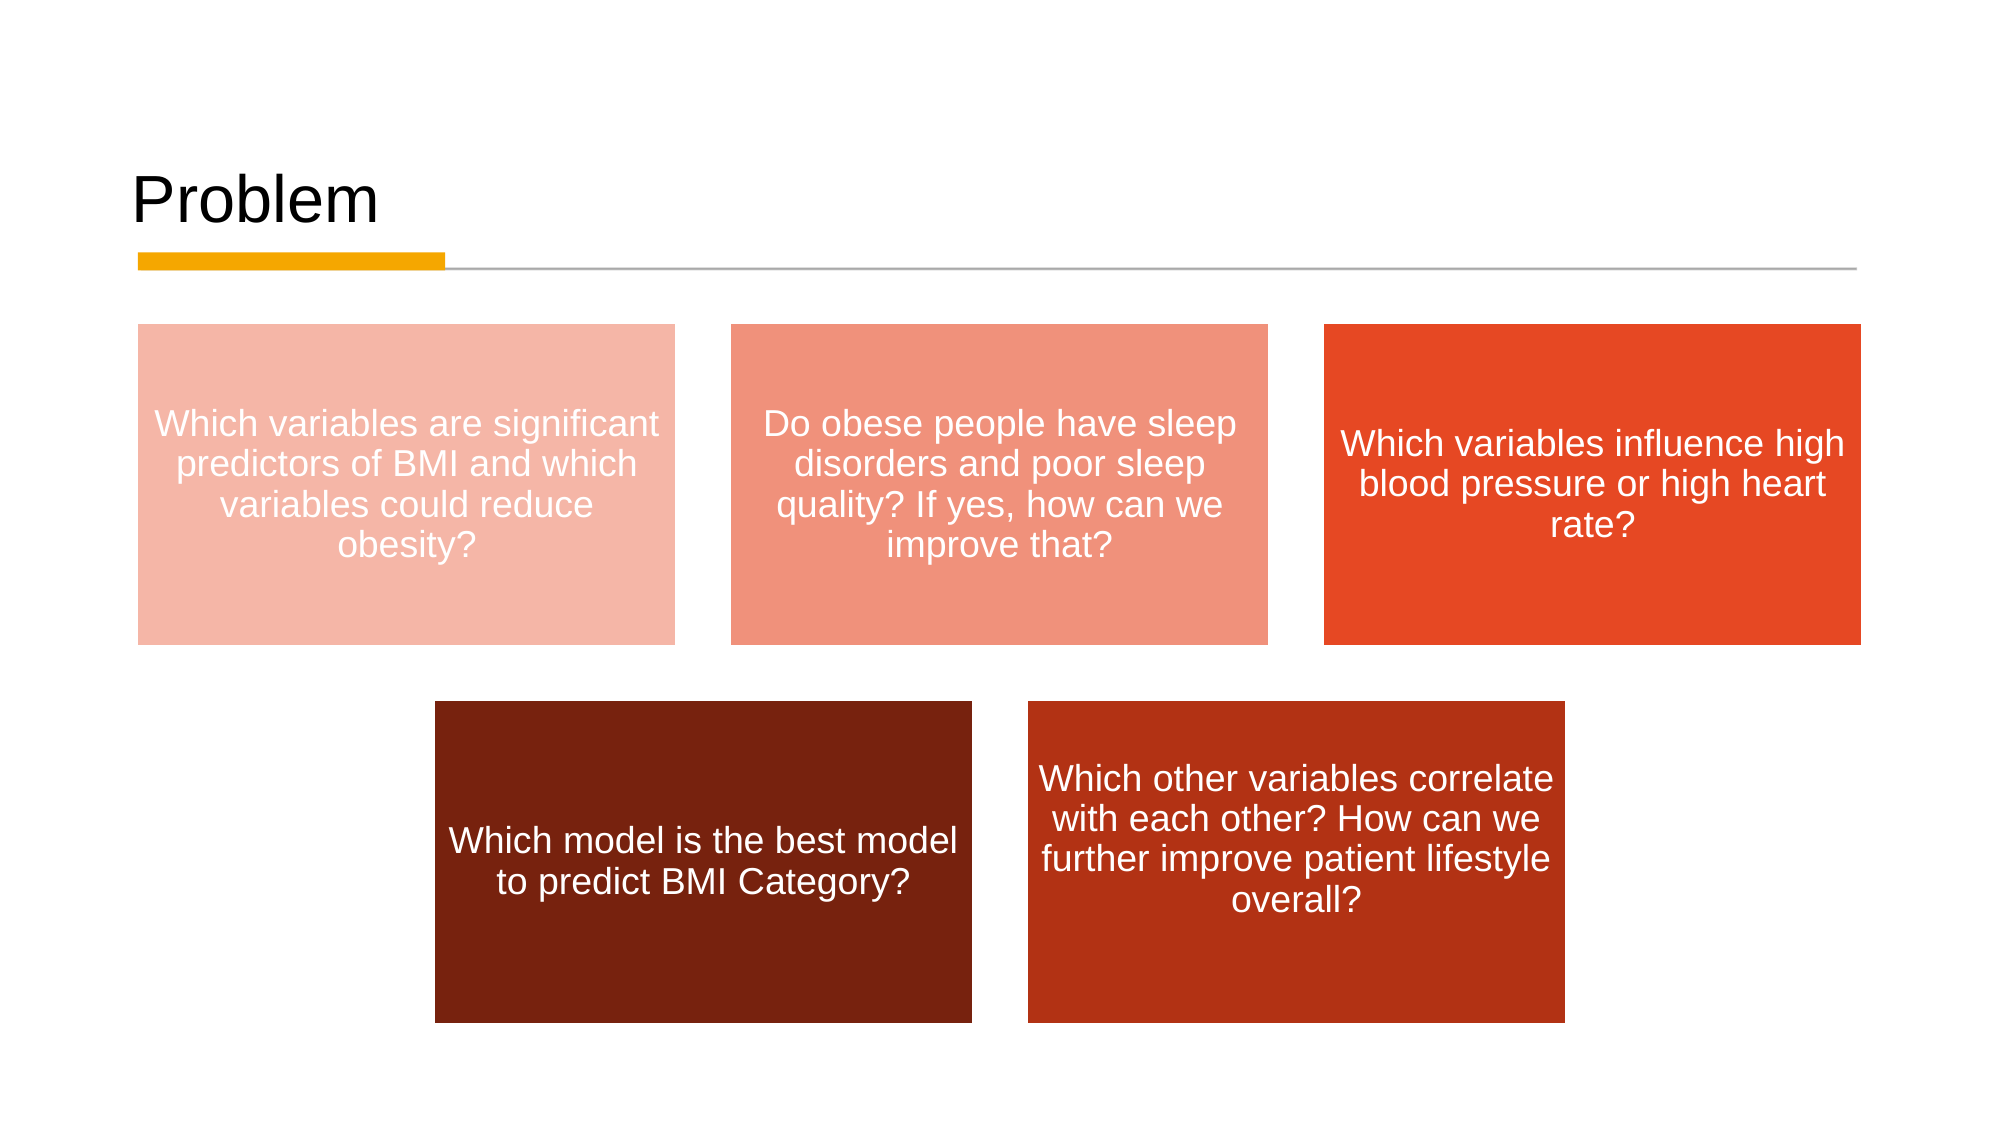

Problem

Which variables are significant predictors of BMI and which variables could reduce
obesity?
Do obese people have sleep disorders and poor sleep quality? If yes, how can we improve that?
Which variables influence high blood pressure or high heart rate?
Which model is the best model to predict BMI Category?
Which other variables correlate with each other? How can we further improve patient lifestyle overall?